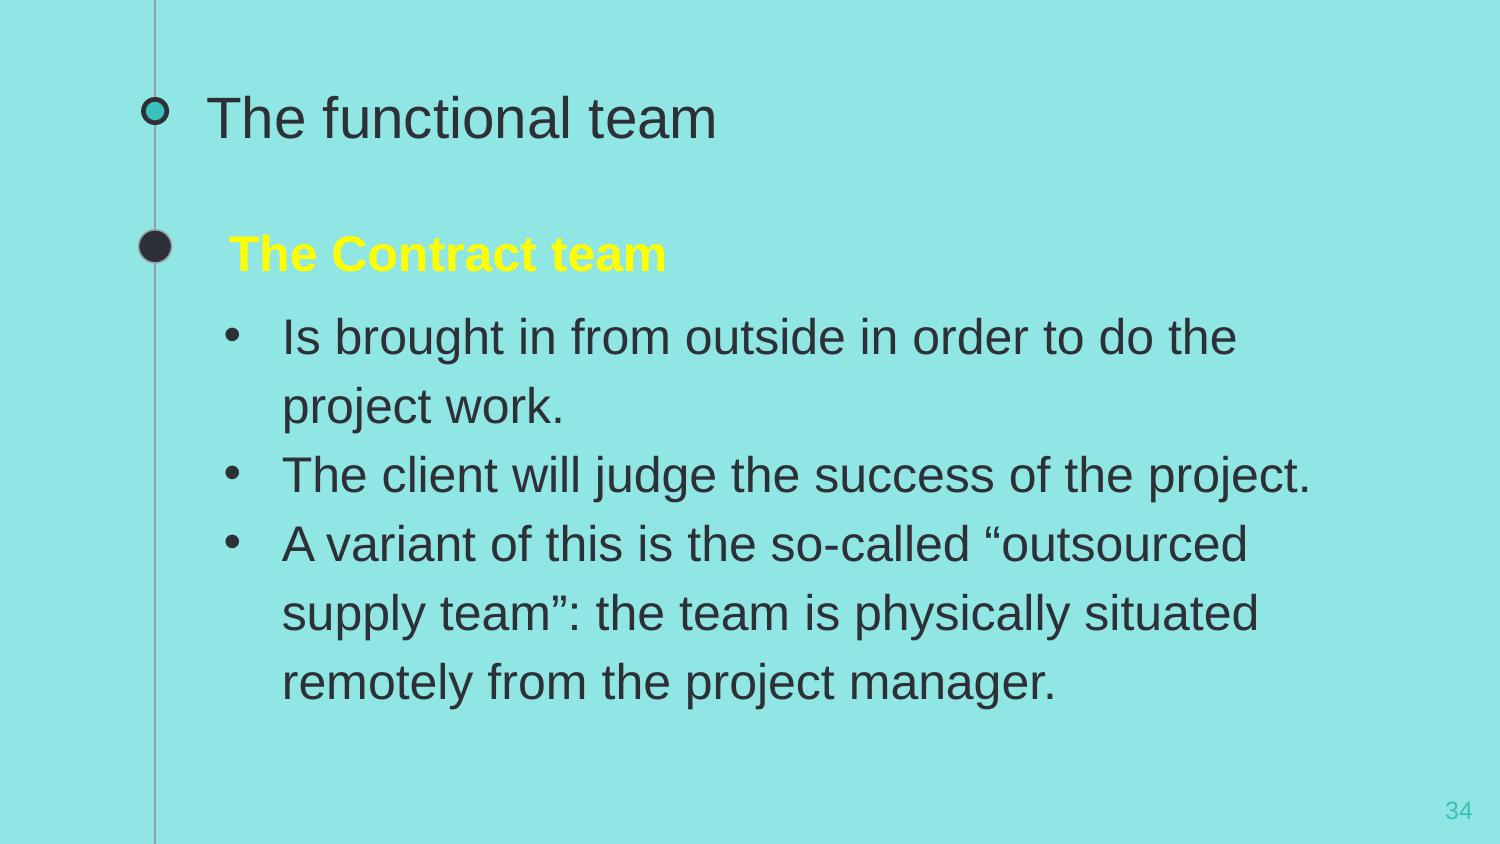

The functional team
# The Contract team
Is brought in from outside in order to do the project work.
The client will judge the success of the project.
A variant of this is the so-called “outsourced supply team”: the team is physically situated remotely from the project manager.
34